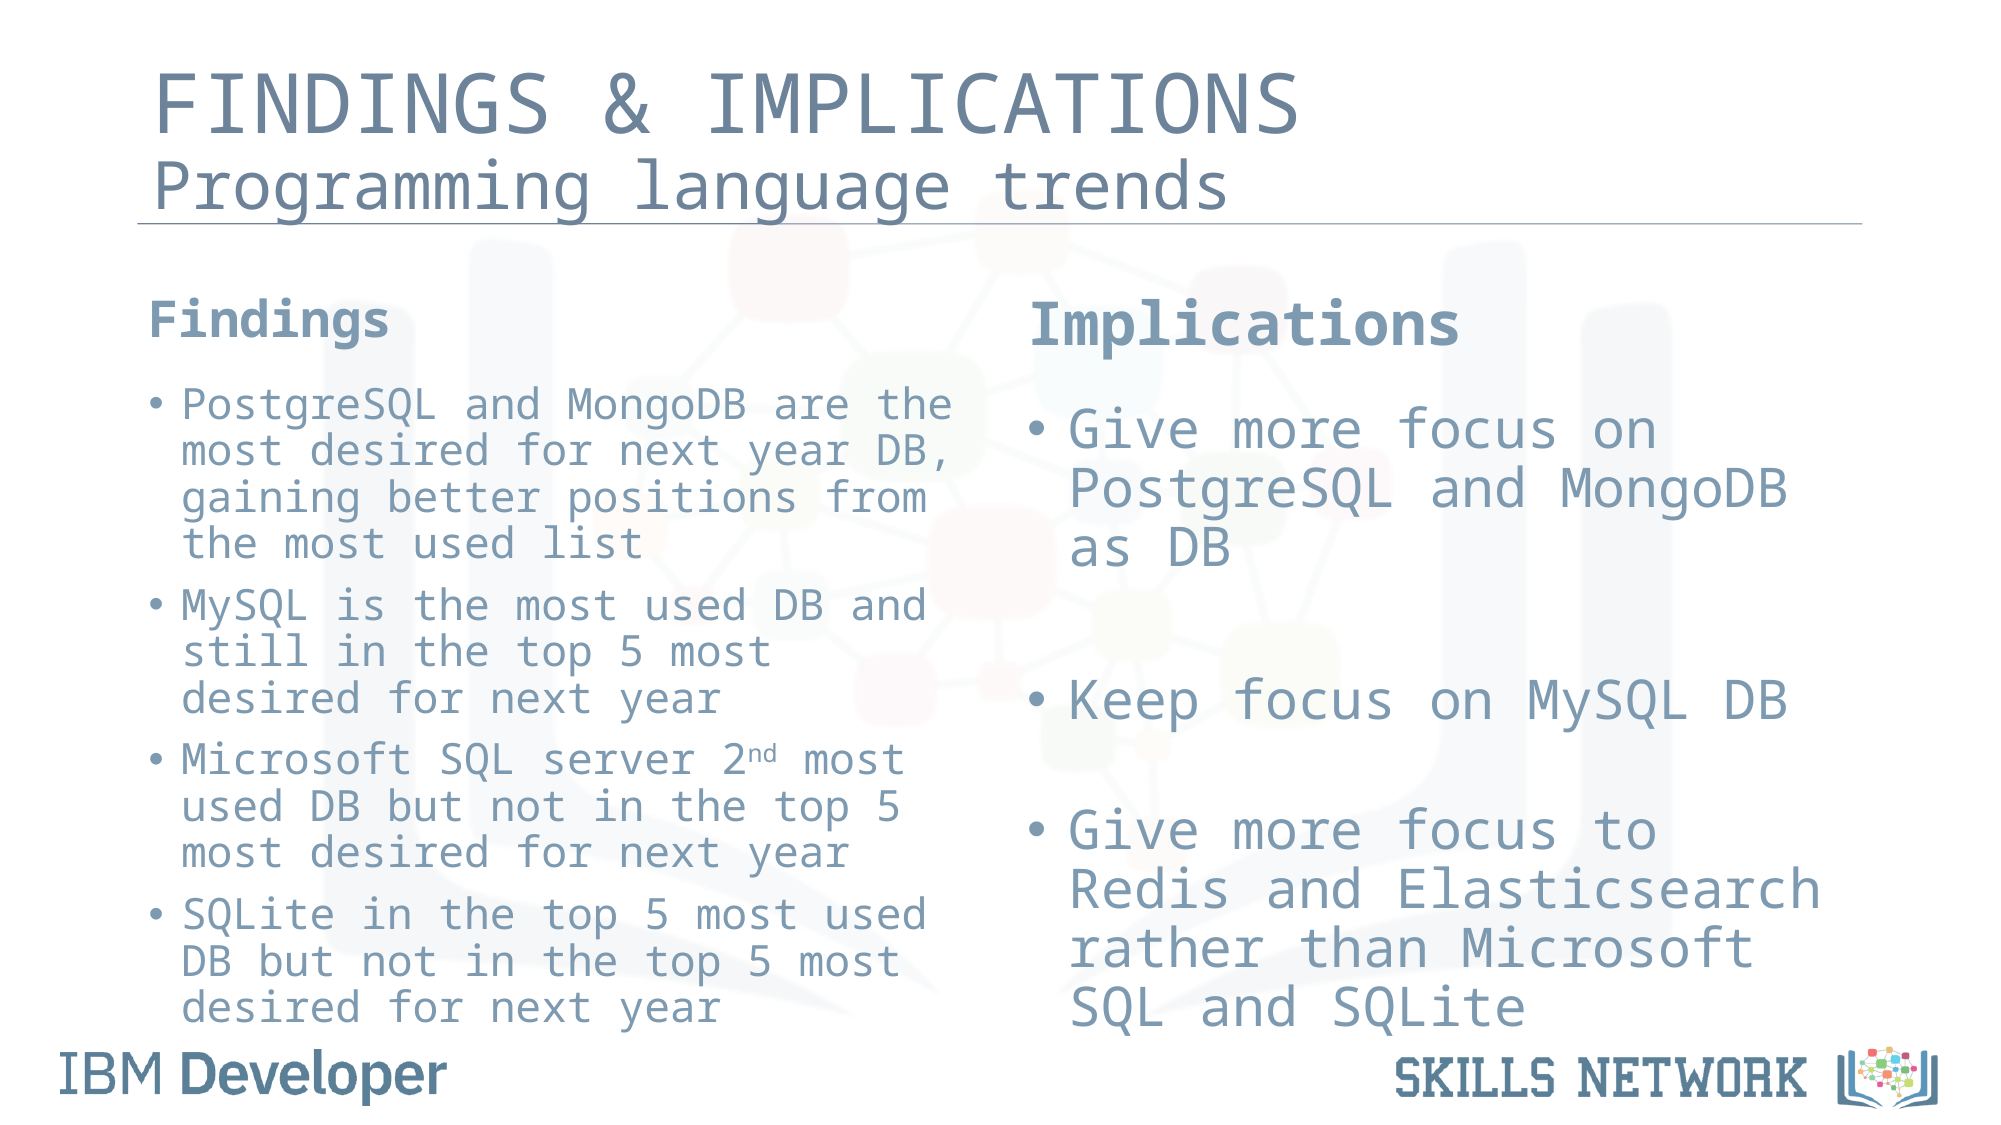

# FINDINGS & IMPLICATIONS Programming language trends
Findings
PostgreSQL and MongoDB are the most desired for next year DB, gaining better positions from the most used list
MySQL is the most used DB and still in the top 5 most desired for next year
Microsoft SQL server 2nd most used DB but not in the top 5 most desired for next year
SQLite in the top 5 most used DB but not in the top 5 most desired for next year
Implications
Give more focus on PostgreSQL and MongoDB as DB
Keep focus on MySQL DB
Give more focus to Redis and Elasticsearch rather than Microsoft SQL and SQLite